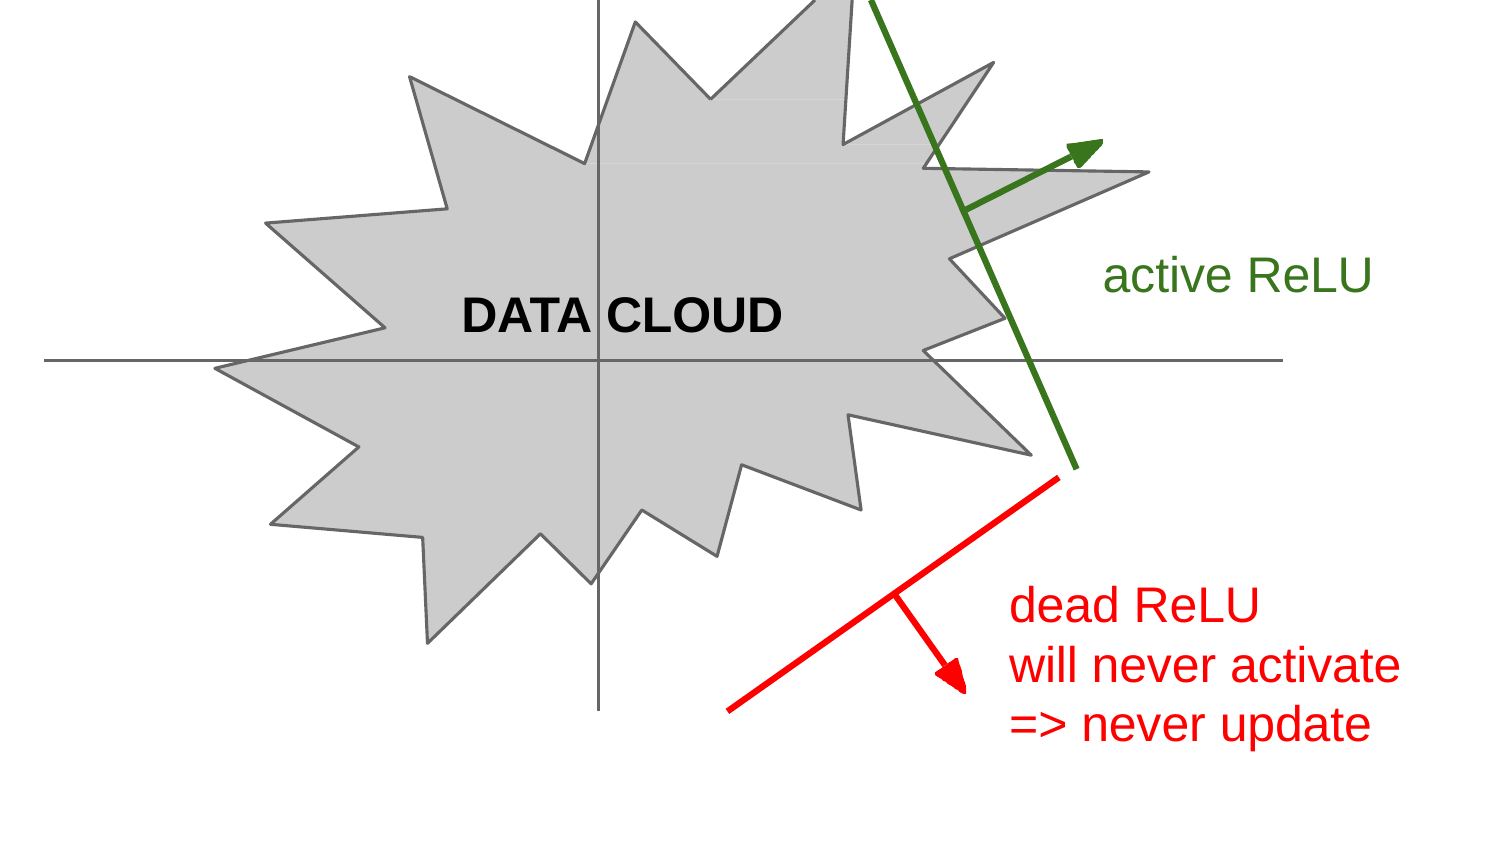

# active ReLU
DATA CLOUD

dead ReLU
will never activate
=> never update

Lecture 6 - 30
3/24/2021
Fei-Fei Li & Justin Johnson & Serena Yeung	Lecture 6 -	April 19, 2018